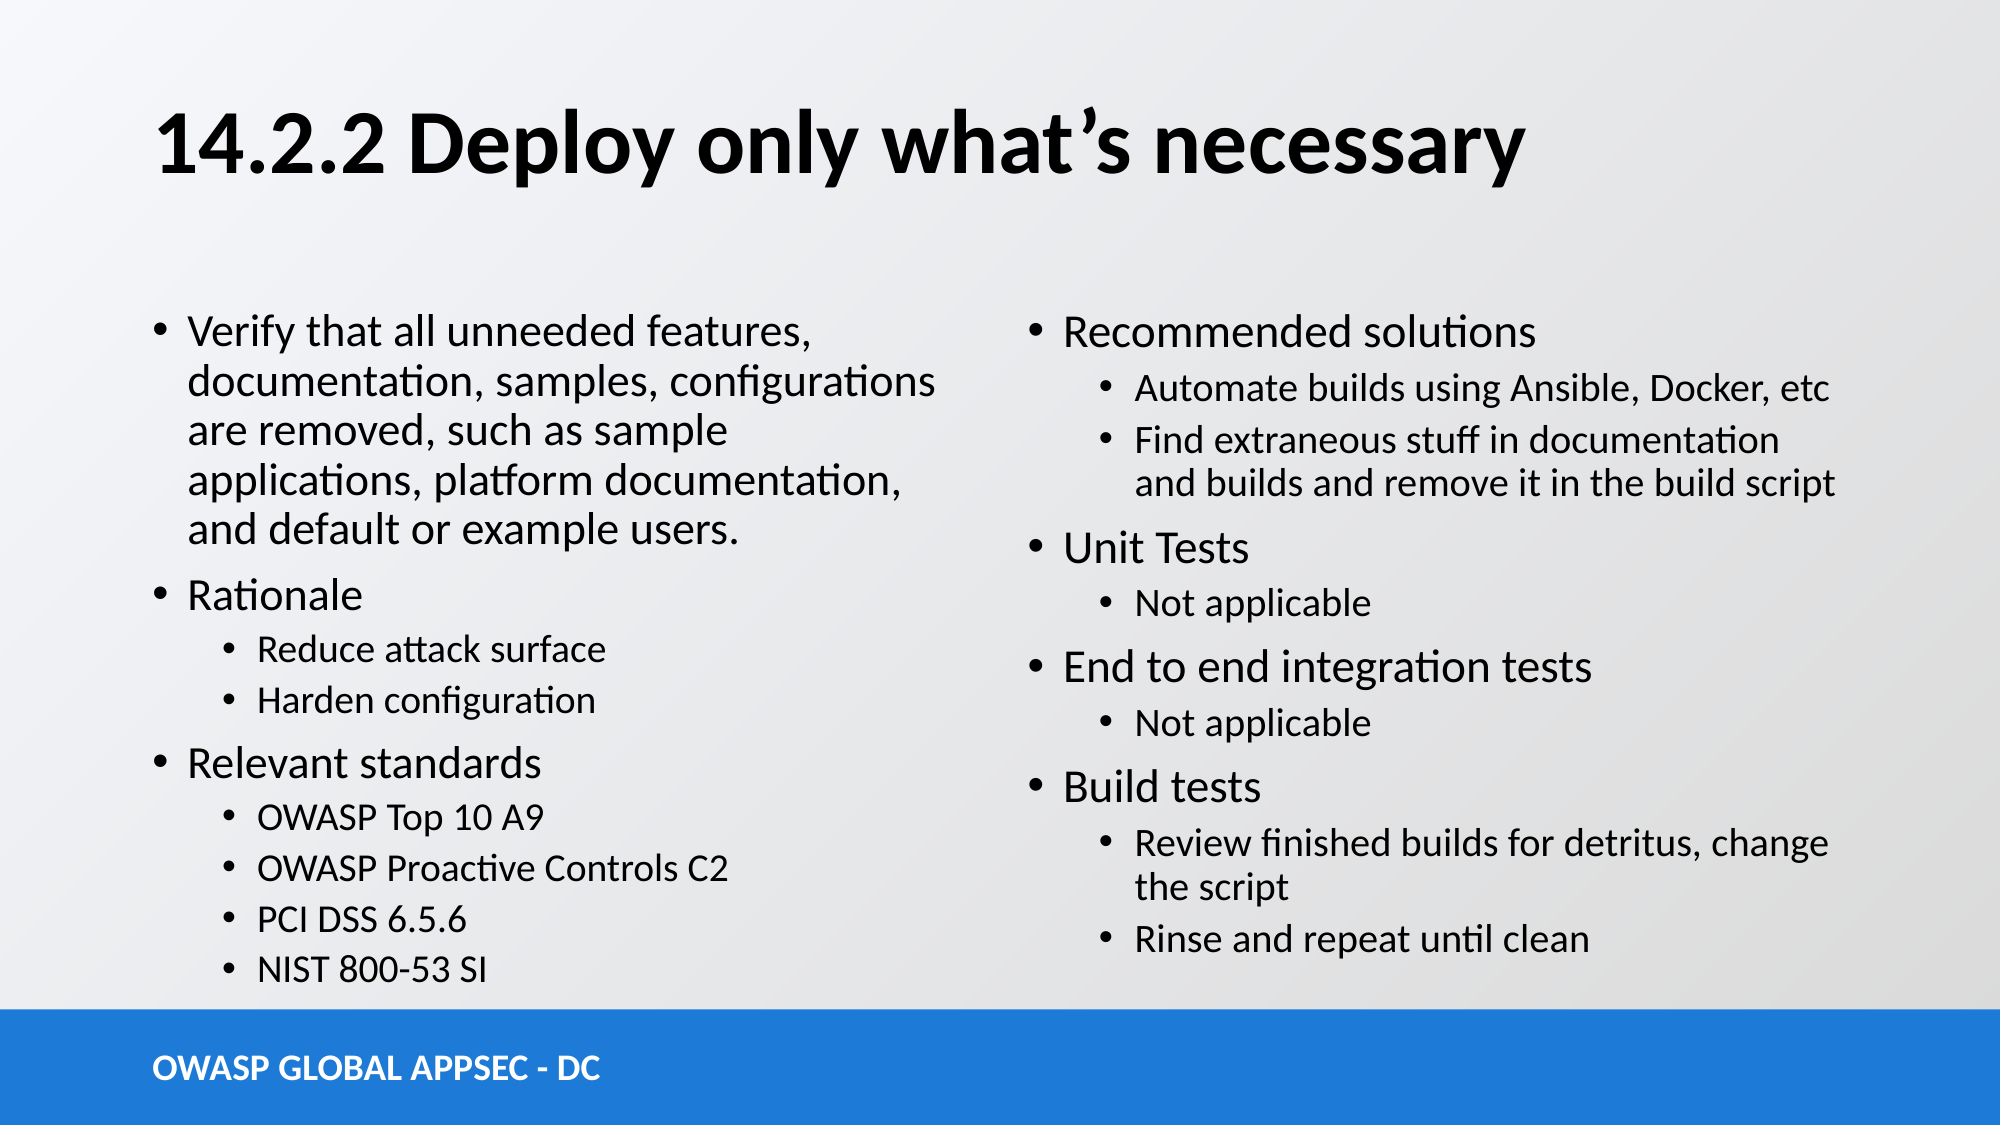

# 14.2.2 Deploy only what’s necessary
Verify that all unneeded features, documentation, samples, configurations are removed, such as sample applications, platform documentation, and default or example users.
Rationale
Reduce attack surface
Harden configuration
Relevant standards
OWASP Top 10 A9
OWASP Proactive Controls C2
PCI DSS 6.5.6
NIST 800-53 SI

Recommended solutions
Automate builds using Ansible, Docker, etc
Find extraneous stuff in documentation and builds and remove it in the build script
Unit Tests
Not applicable
End to end integration tests
Not applicable
Build tests
Review finished builds for detritus, change the script
Rinse and repeat until clean